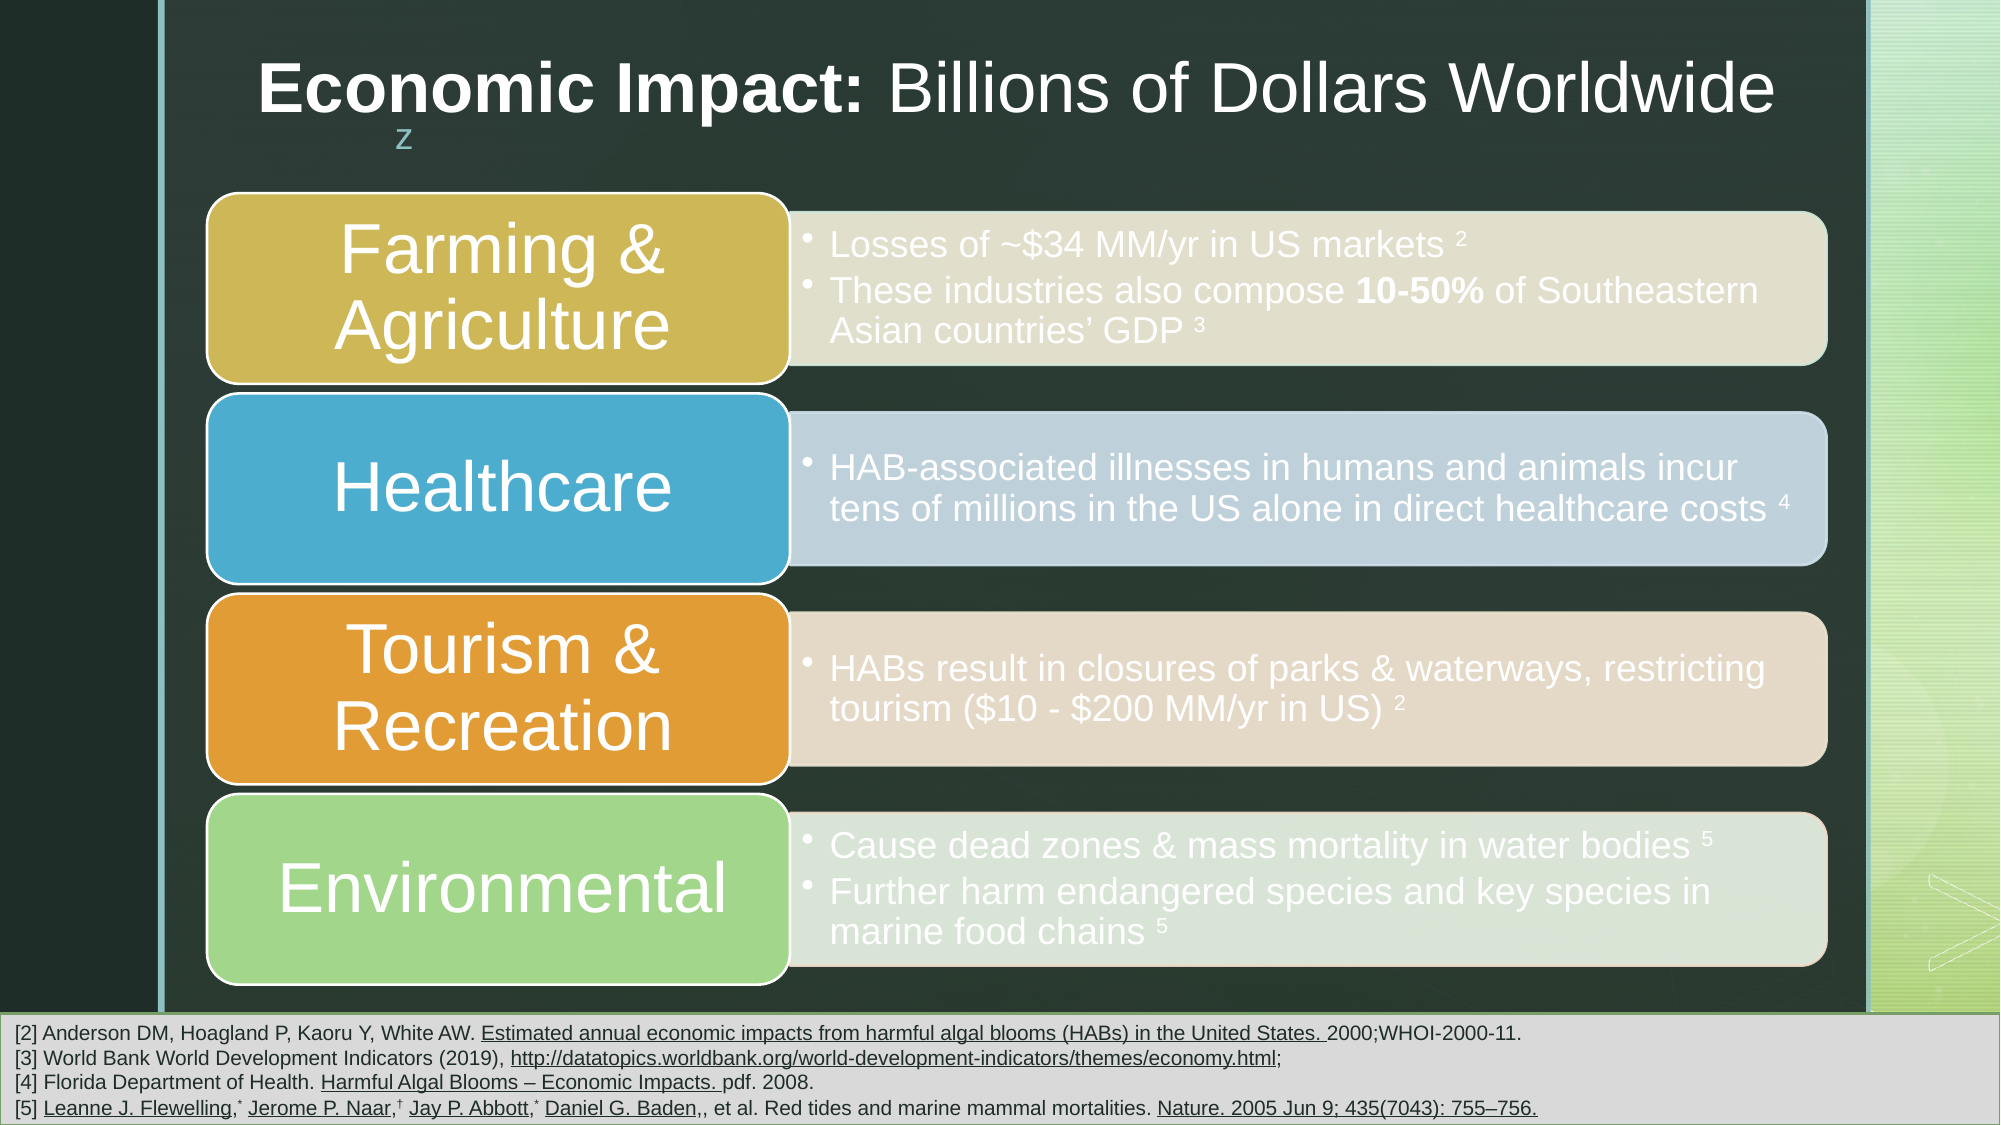

# Economic Impact: Billions of Dollars Worldwide
Losses of ~$34 MM/yr in US markets 2
These industries also compose 10-50% of Southeastern Asian countries’ GDP 3
Farming & Agriculture
HAB-associated illnesses in humans and animals incur tens of millions in the US alone in direct healthcare costs 4
Healthcare
HABs result in closures of parks & waterways, restricting tourism ($10 - $200 MM/yr in US) 2
Tourism & Recreation
Cause dead zones & mass mortality in water bodies 5
Further harm endangered species and key species in marine food chains 5
Environmental
[2] Anderson DM, Hoagland P, Kaoru Y, White AW. Estimated annual economic impacts from harmful algal blooms (HABs) in the United States. 2000;WHOI-2000-11.
[3] World Bank World Development Indicators (2019), http://datatopics.worldbank.org/world-development-indicators/themes/economy.html;
[4] Florida Department of Health. Harmful Algal Blooms – Economic Impacts. pdf. 2008.
[5] Leanne J. Flewelling,* Jerome P. Naar,† Jay P. Abbott,* Daniel G. Baden,, et al. Red tides and marine mammal mortalities. Nature. 2005 Jun 9; 435(7043): 755–756.